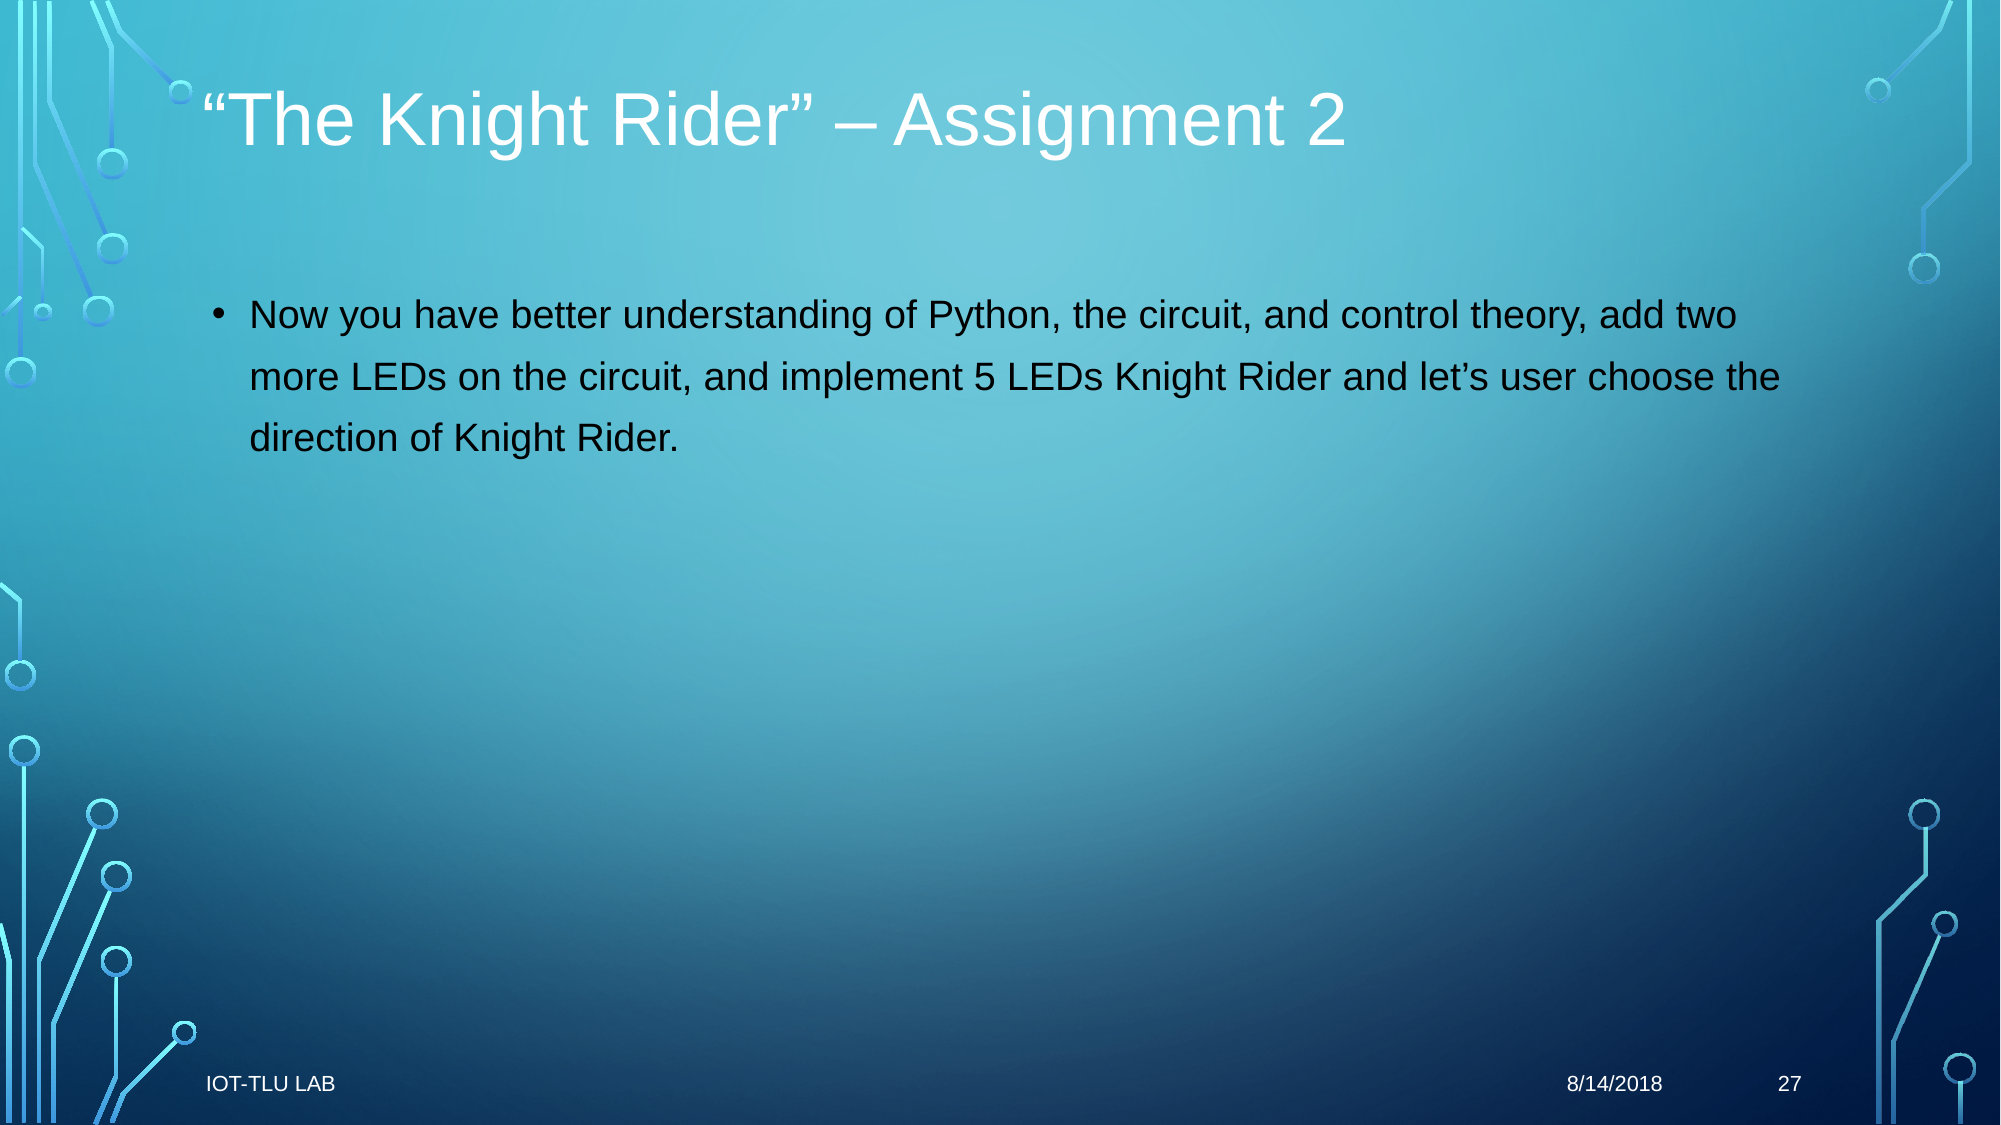

# “The Knight Rider” – Assignment 2
Now you have better understanding of Python, the circuit, and control theory, add two more LEDs on the circuit, and implement 5 LEDs Knight Rider and let’s user choose the direction of Knight Rider.

IoT-TLU Lab
27
8/14/2018